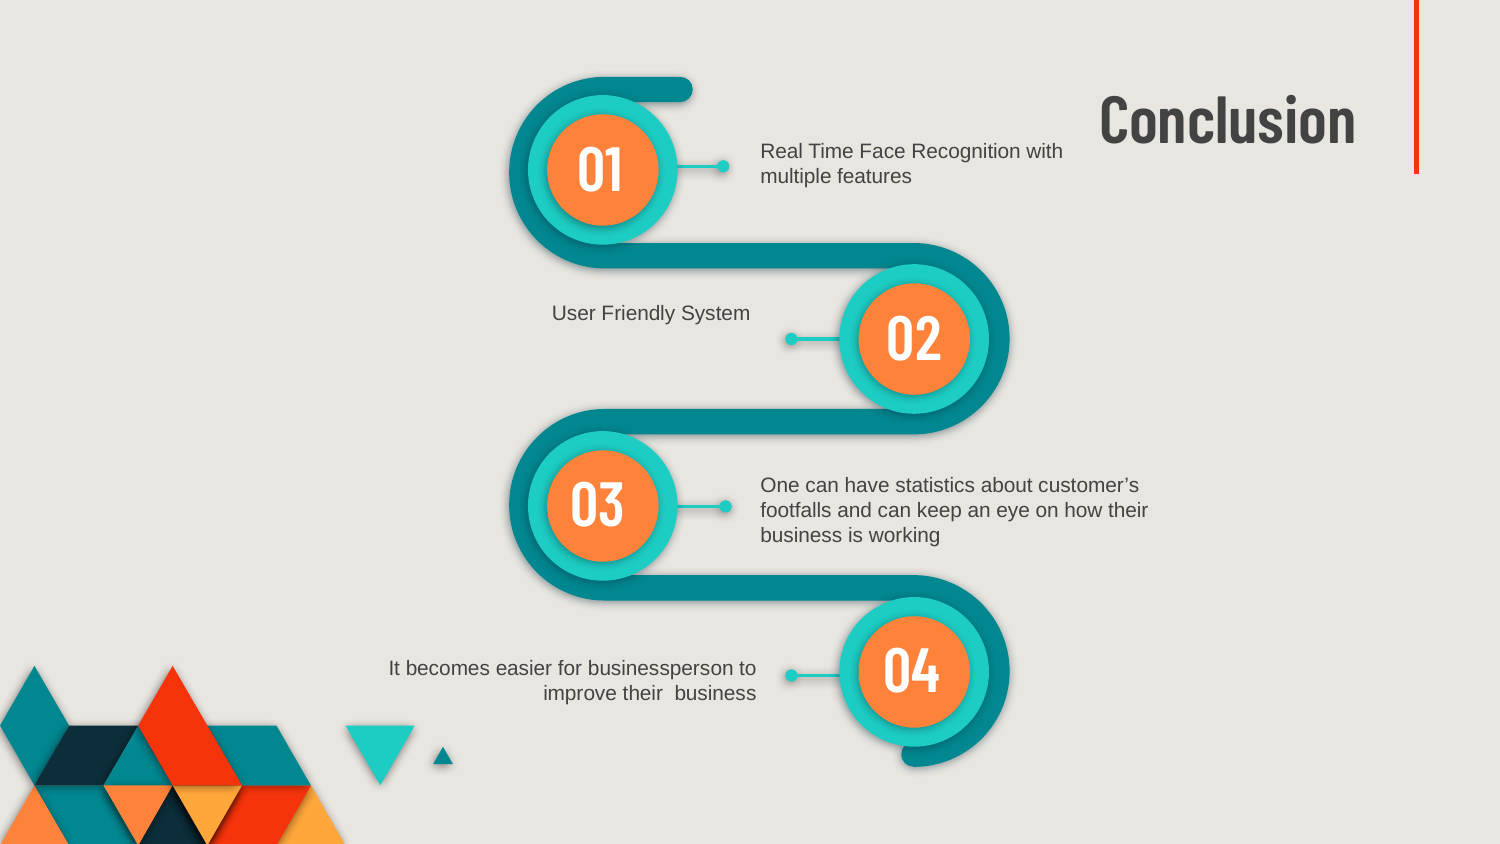

# Conclusion

01
Real Time Face Recognition with multiple features

02
User Friendly System

03
One can have statistics about customer’s footfalls and can keep an eye on how their business is working

04
It becomes easier for businessperson to improve their  business